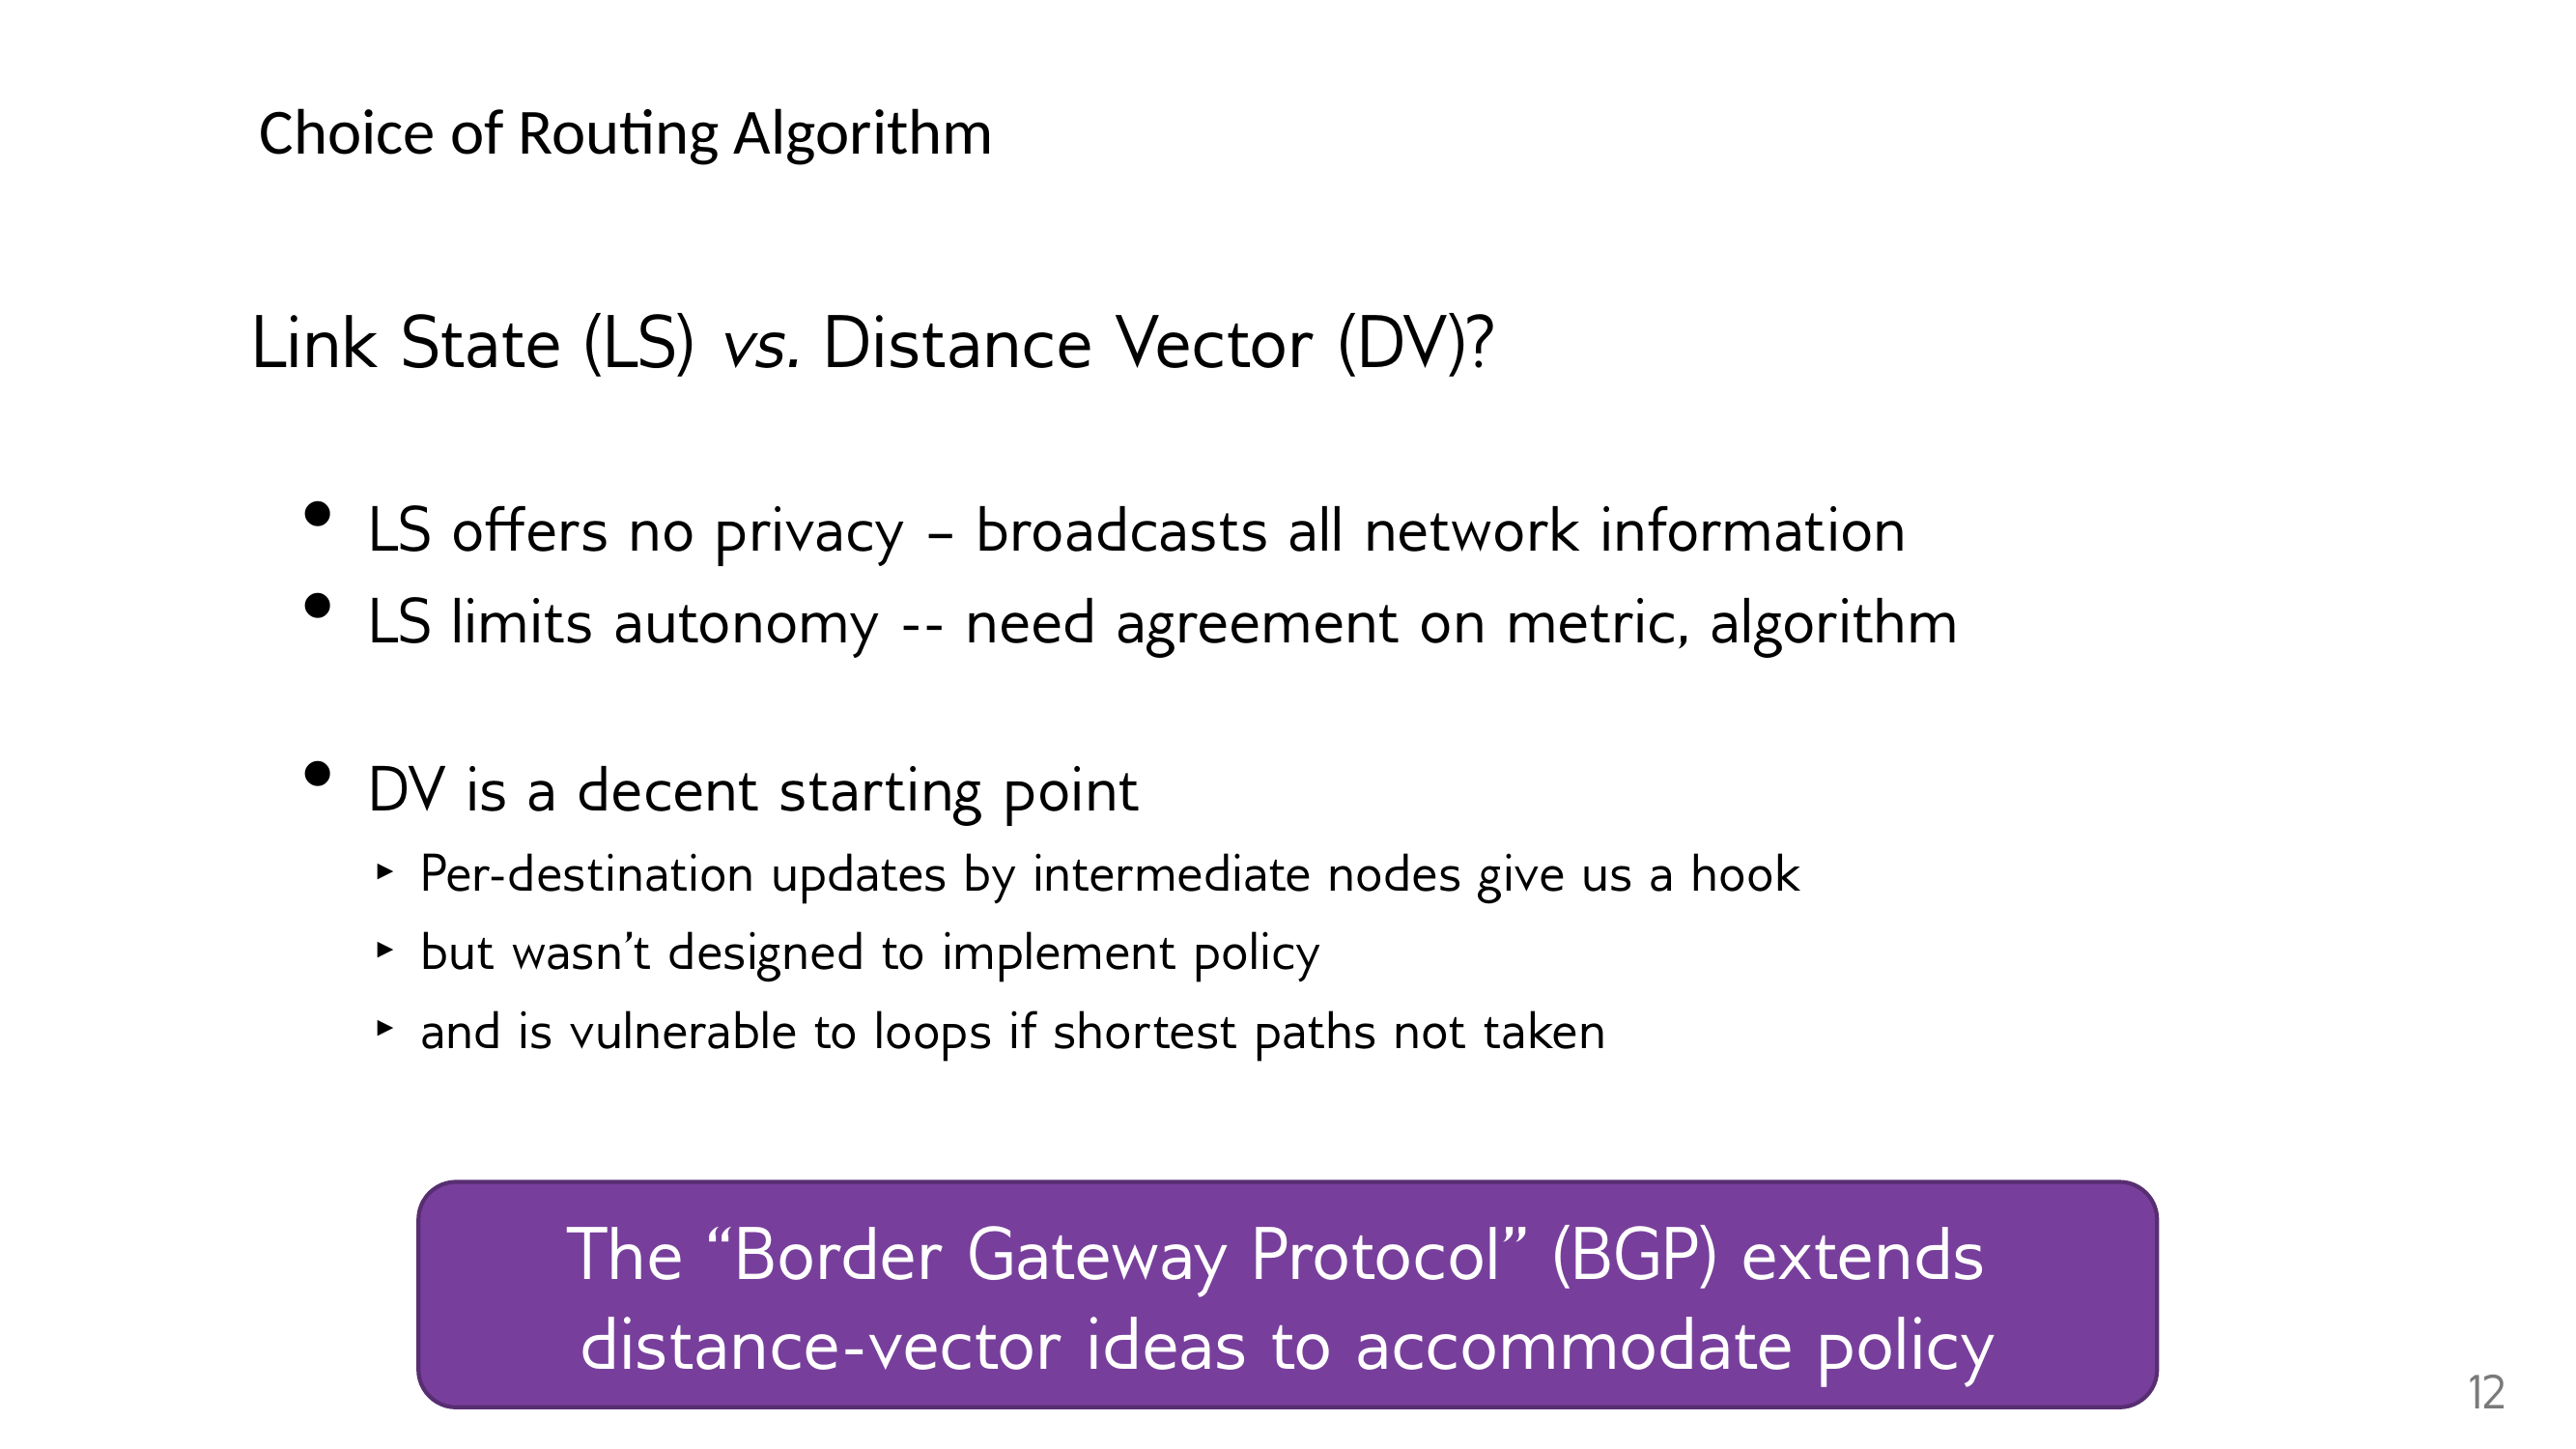

# Choice of Routing Algorithm
Link State (LS) vs. Distance Vector (DV)?
LS offers no privacy – broadcasts all network information
LS limits autonomy -- need agreement on metric, algorithm
DV is a decent starting point
Per-destination updates by intermediate nodes give us a hook
but wasn’t designed to implement policy
and is vulnerable to loops if shortest paths not taken

The “Border Gateway Protocol” (BGP) extends
distance-vector ideas to accommodate policy
12